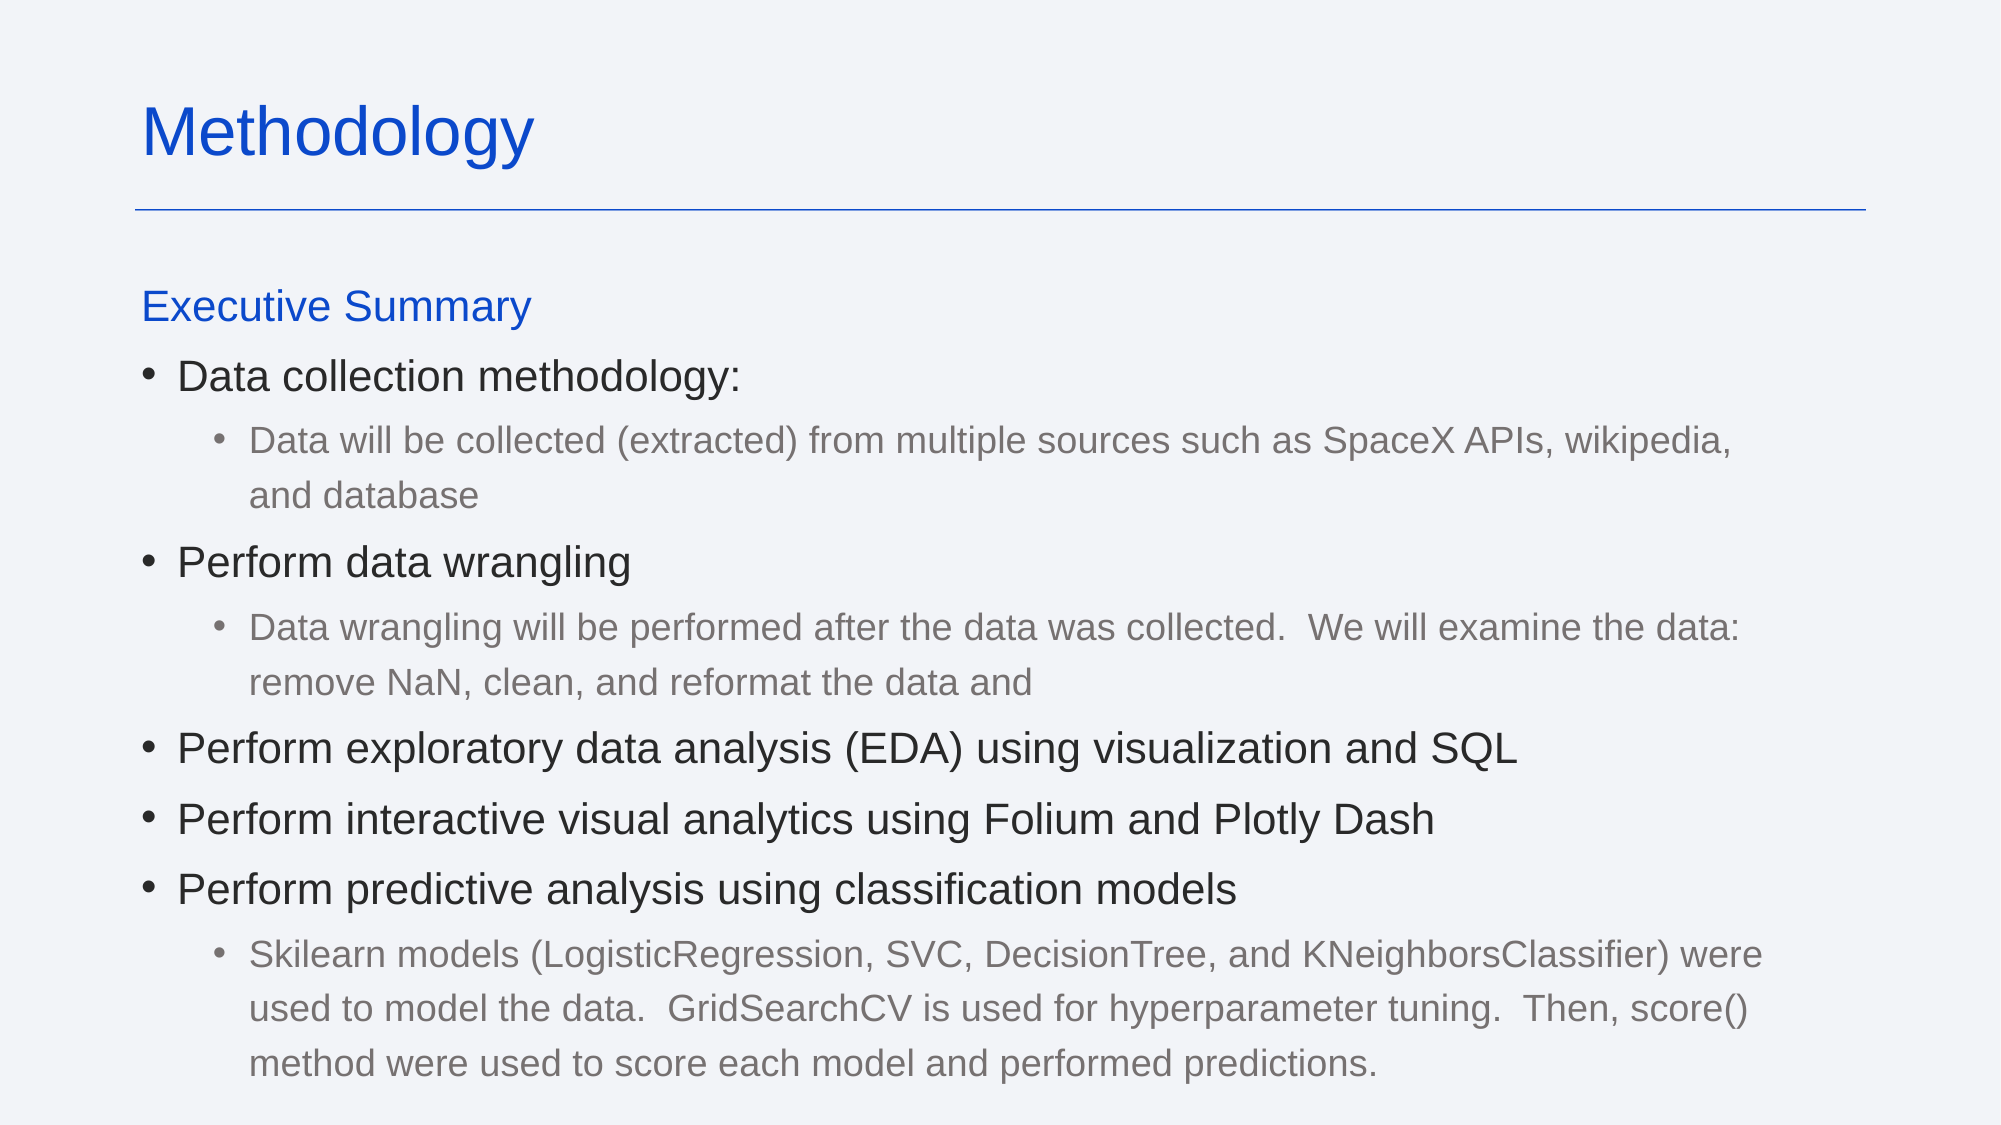

Methodology
Executive Summary
Data collection methodology:
Data will be collected (extracted) from multiple sources such as SpaceX APIs, wikipedia, and database
Perform data wrangling
Data wrangling will be performed after the data was collected.  We will examine the data: remove NaN, clean, and reformat the data and
Perform exploratory data analysis (EDA) using visualization and SQL
Perform interactive visual analytics using Folium and Plotly Dash
Perform predictive analysis using classification models
Skilearn models (LogisticRegression, SVC, DecisionTree, and KNeighborsClassifier) were used to model the data.  GridSearchCV is used for hyperparameter tuning.  Then, score() method were used to score each model and performed predictions.